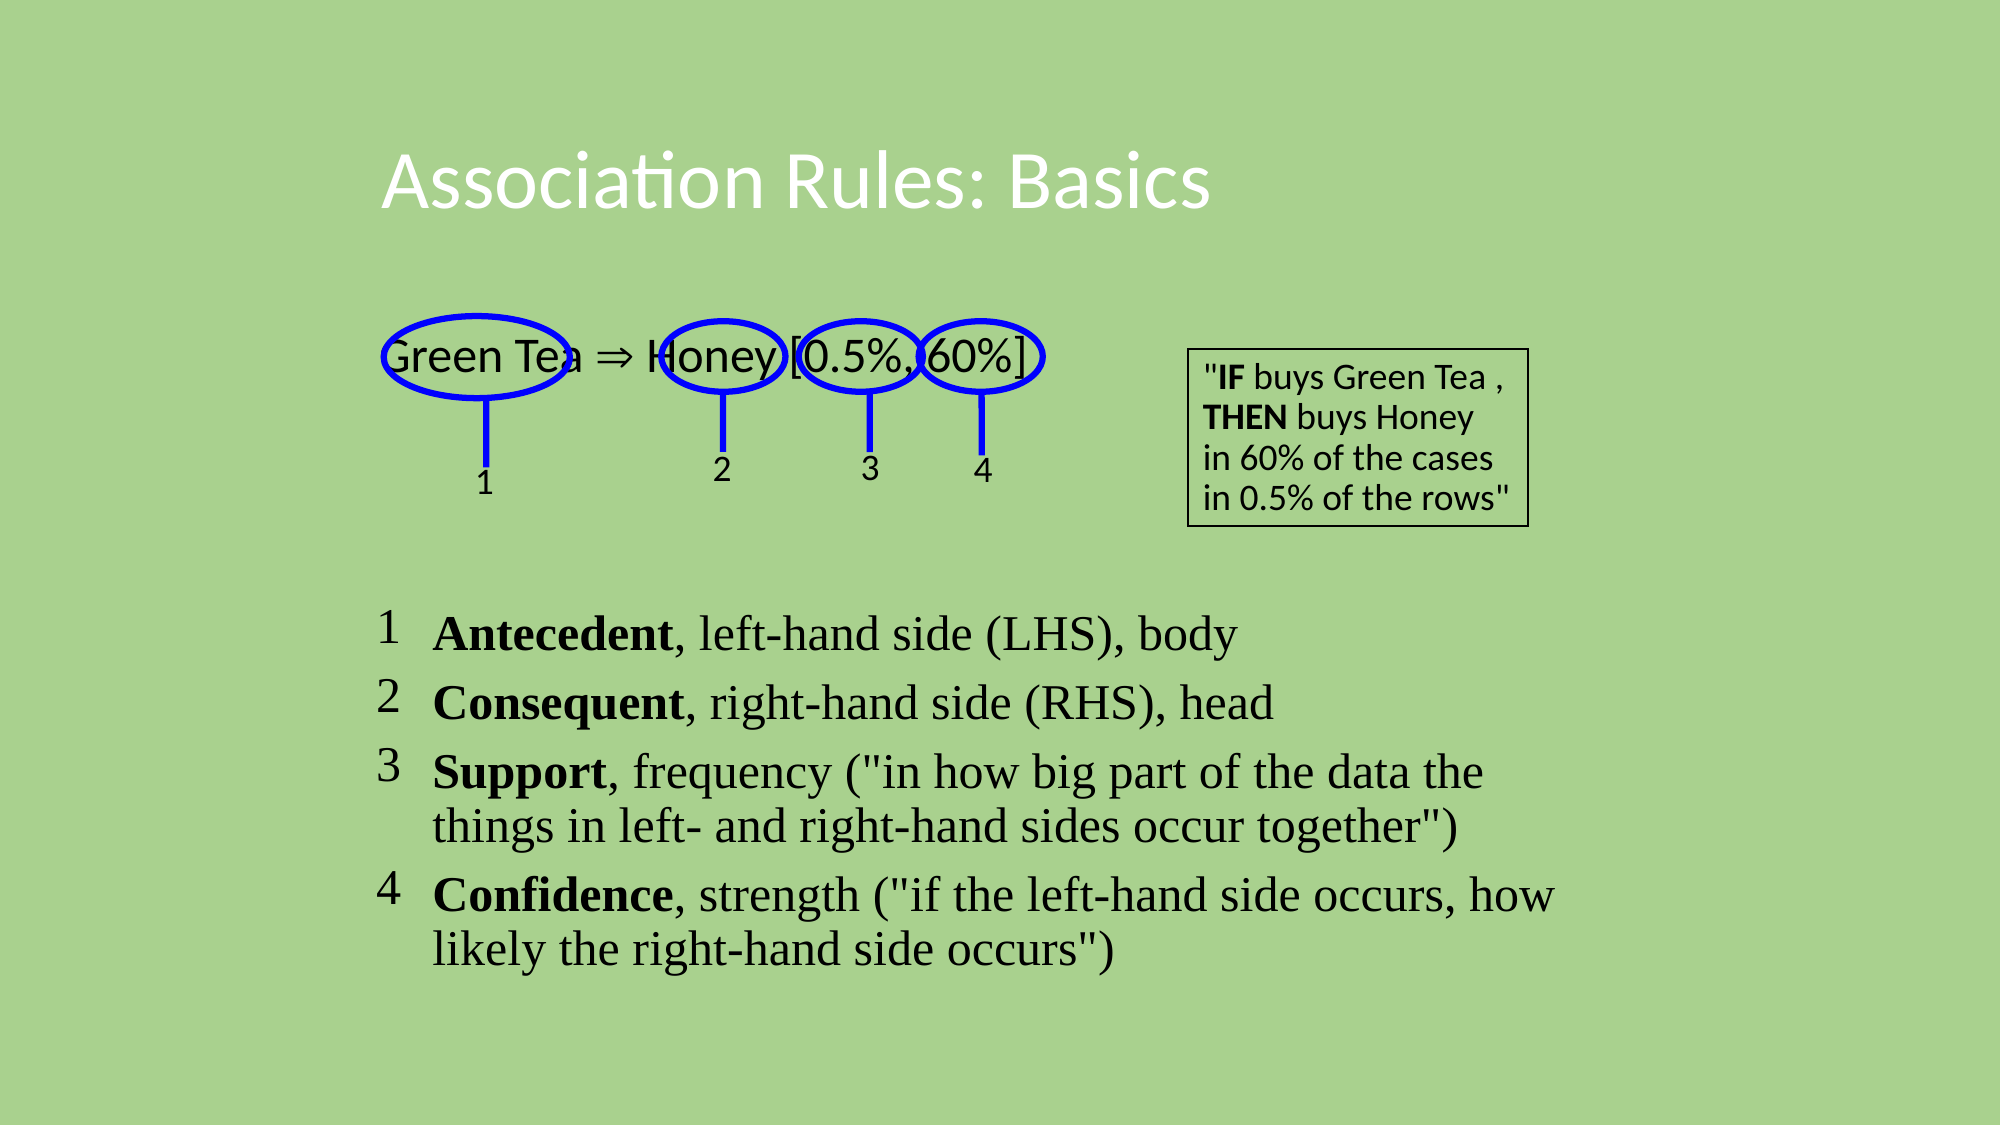

# Association Rules: Basics

1

2

3

4
Green Tea ⇒ Honey [0.5%, 60%]

"IF buys Green Tea ,
THEN buys Honey
in 60% of the cases
in 0.5% of the rows"
Antecedent, left-hand side (LHS), body
Consequent, right-hand side (RHS), head
Support, frequency ("in how big part of the data the things in left- and right-hand sides occur together")
Confidence, strength ("if the left-hand side occurs, how likely the right-hand side occurs")